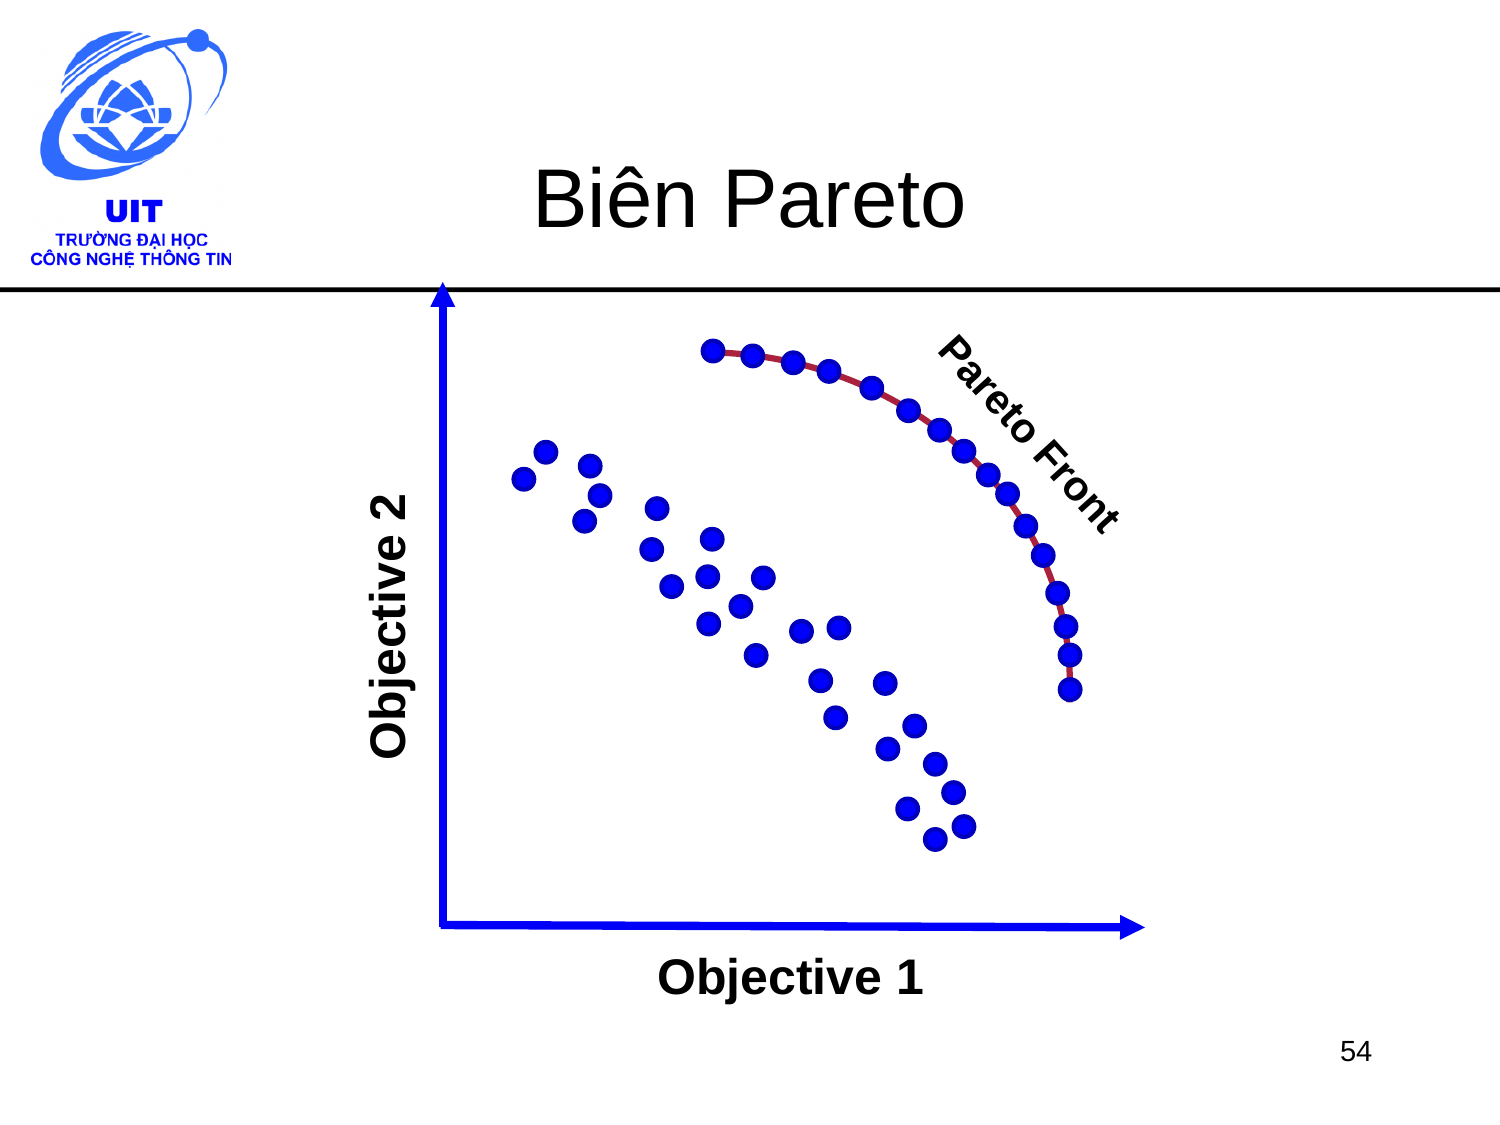

# Biên Pareto

Pareto Front

Objective 2

Objective 1
54